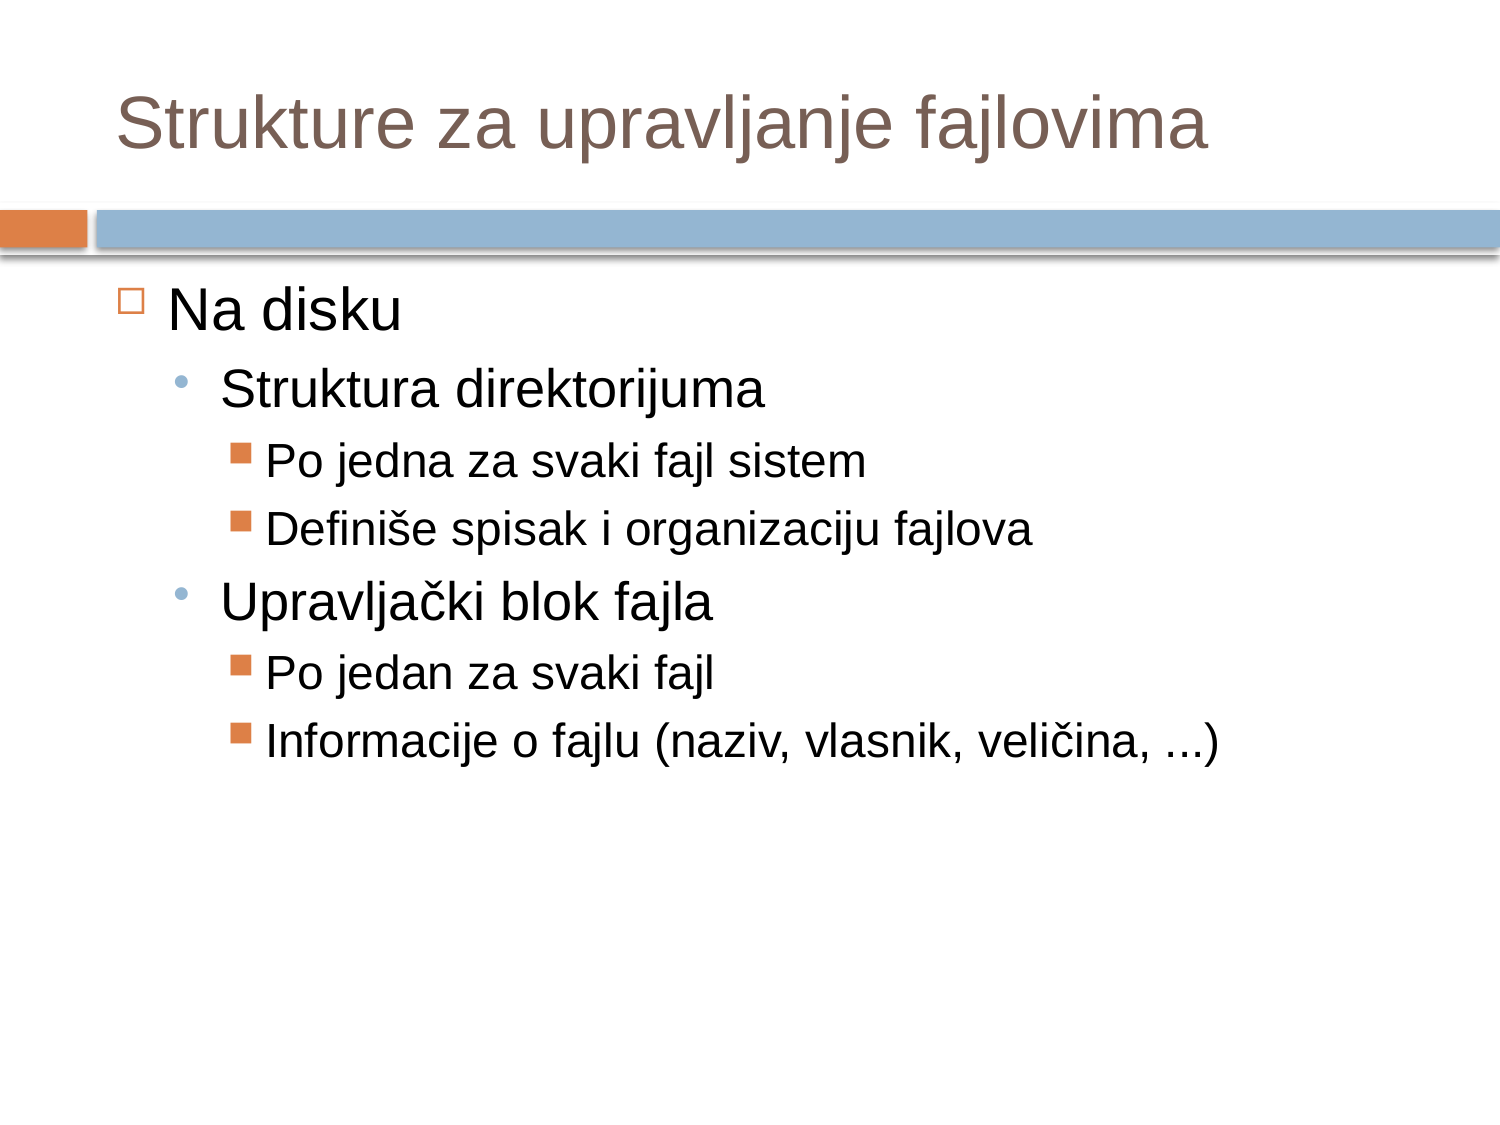

# Strukture za upravljanje fajlovima
Na disku
Struktura direktorijuma
Po jedna za svaki fajl sistem
Definiše spisak i organizaciju fajlova
Upravljački blok fajla
Po jedan za svaki fajl
Informacije o fajlu (naziv, vlasnik, veličina, ...)